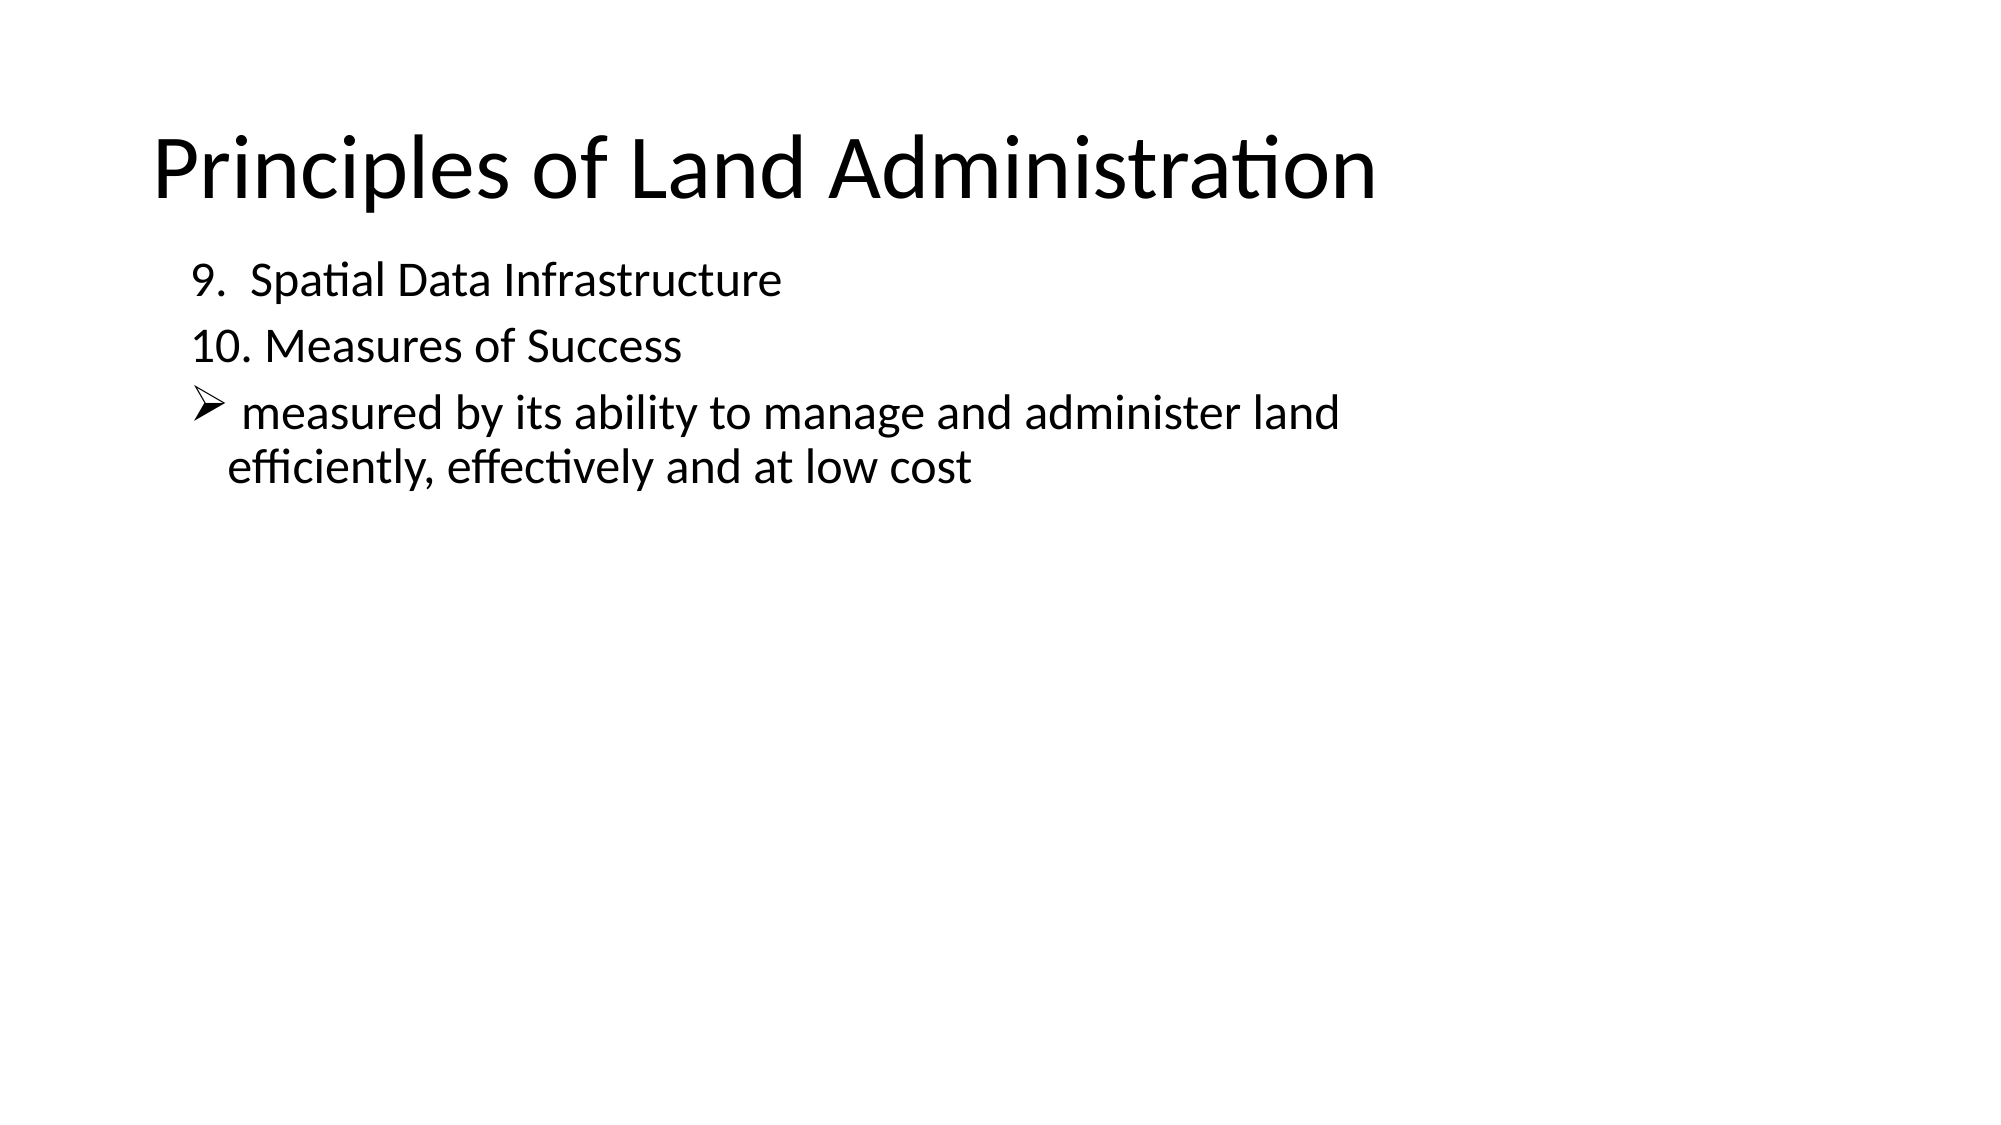

# Principles of Land Administration
9.  Spatial Data Infrastructure
10. Measures of Success
 measured by its ability to manage and administer land efficiently, effectively and at low cost